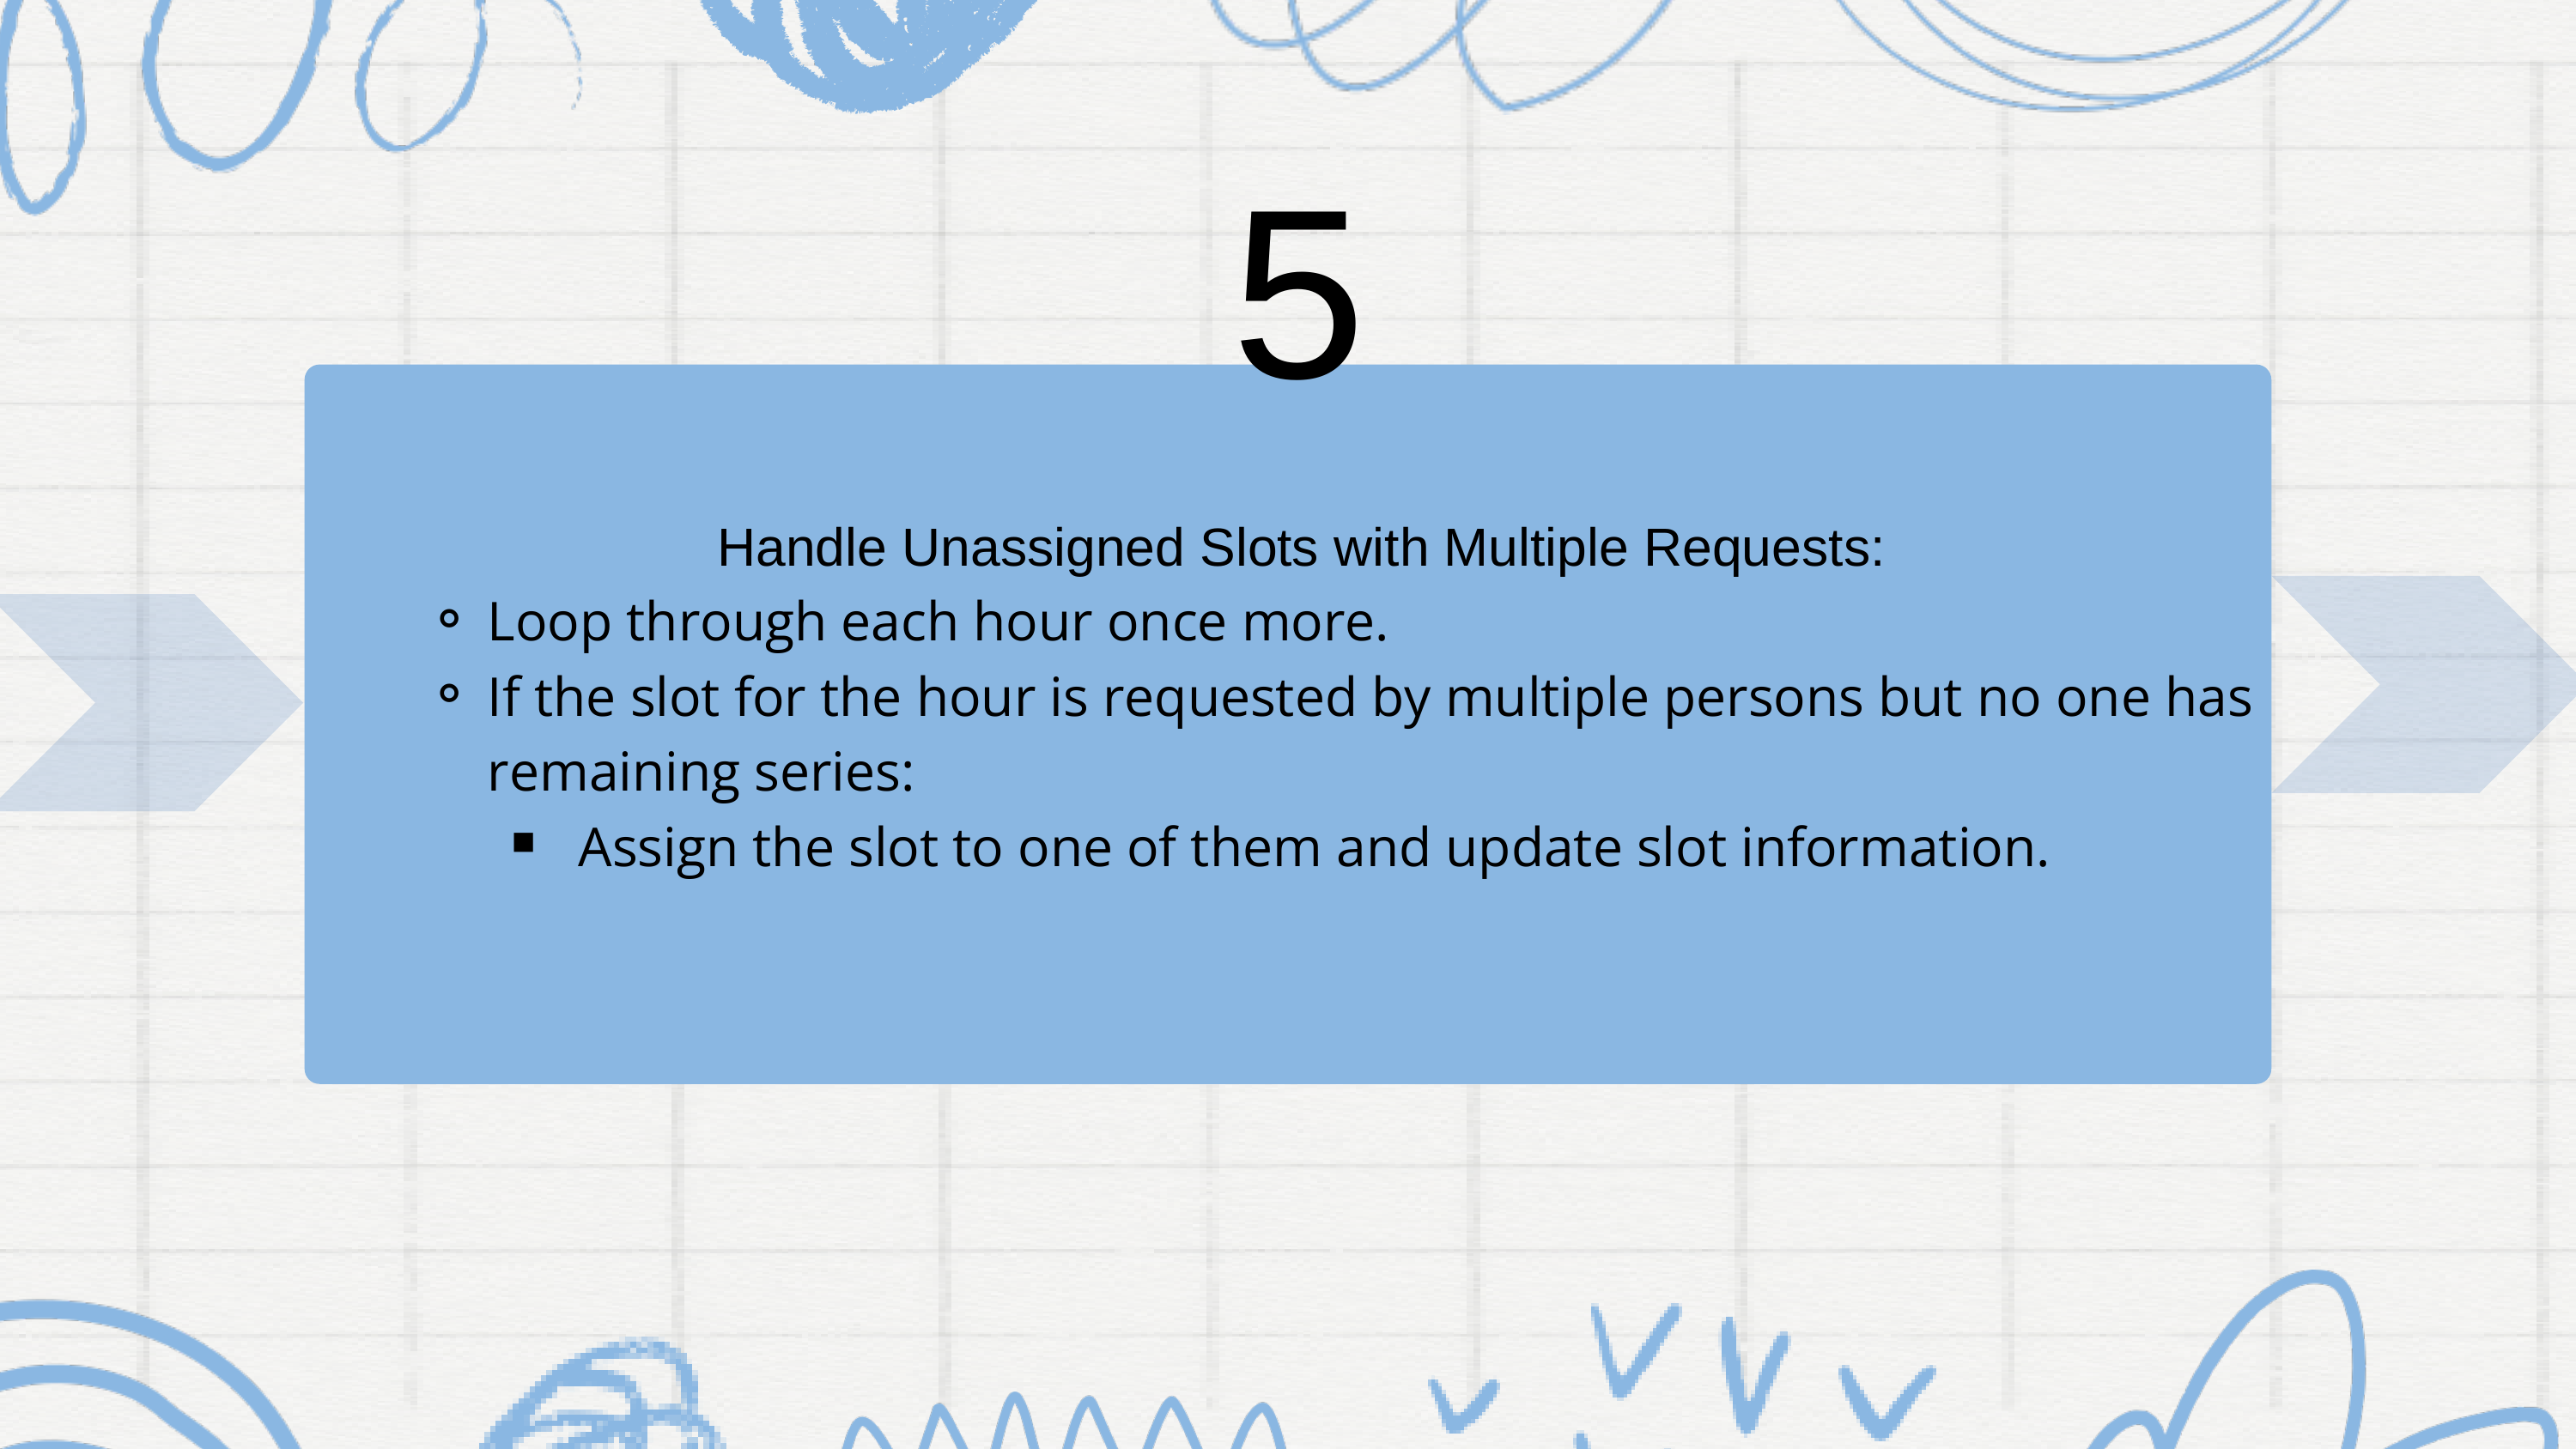

5

  Handle Unassigned Slots with Multiple Requests:
Loop through each hour once more.
If the slot for the hour is requested by multiple persons but no one has remaining series:
Assign the slot to one of them and update slot information.